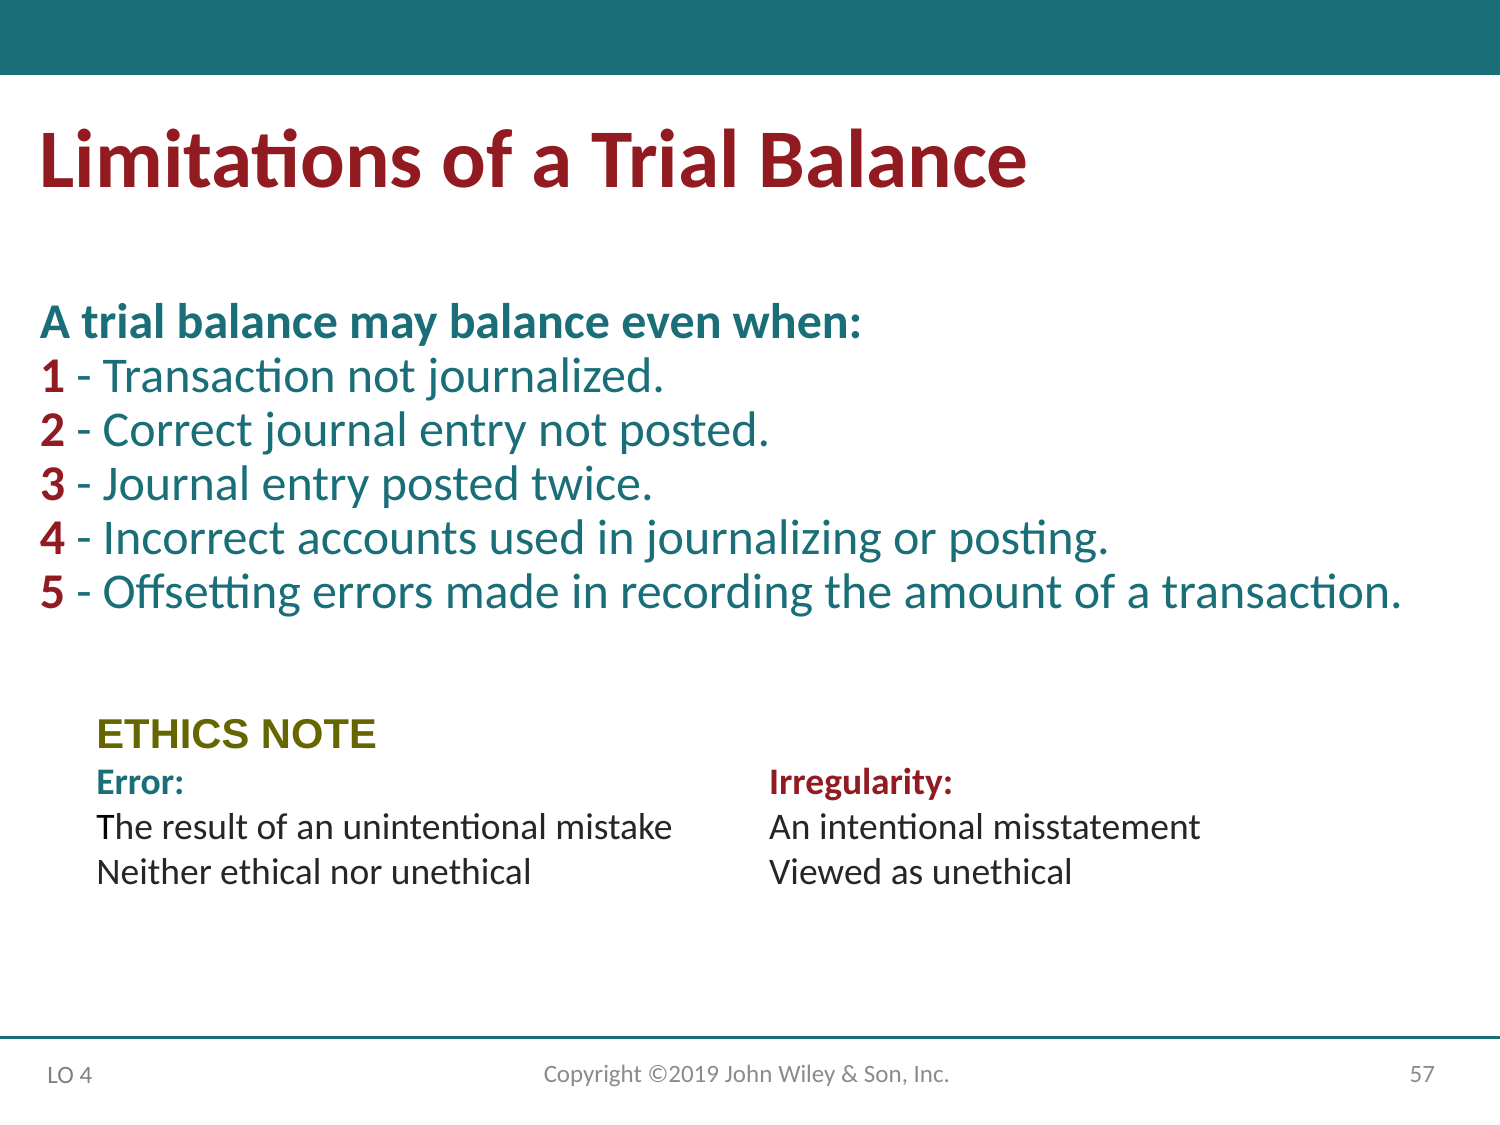

Limitations of a Trial Balance
A trial balance may balance even when:
1 - Transaction not journalized.
2 - Correct journal entry not posted.
3 - Journal entry posted twice.
4 - Incorrect accounts used in journalizing or posting.
5 - Offsetting errors made in recording the amount of a transaction.
ETHICS NOTE
Error:
The result of an unintentional mistake
Neither ethical nor unethical
Irregularity:
An intentional misstatement
Viewed as unethical
Copyright ©2019 John Wiley & Son, Inc.
57
LO 4